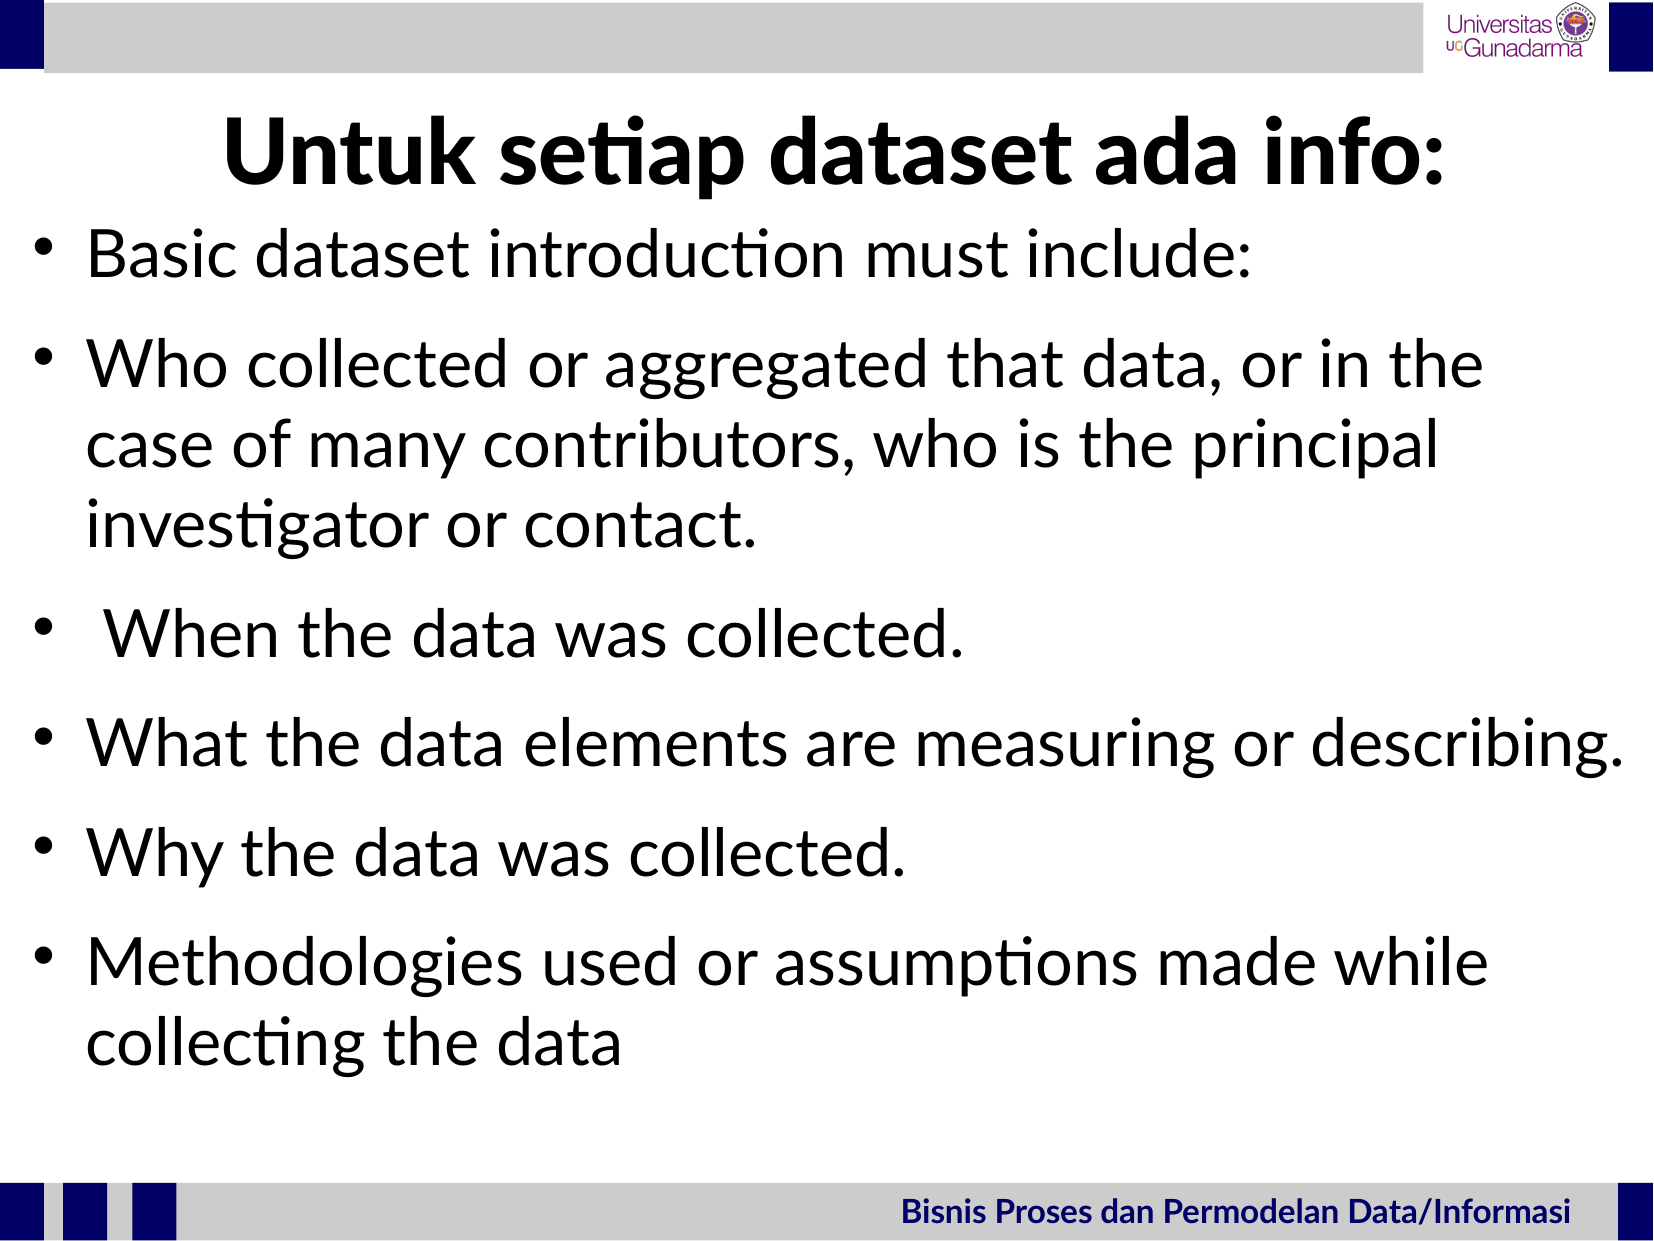

Untuk setiap dataset ada info:
Basic dataset introduction must include:
Who collected or aggregated that data, or in the case of many contributors, who is the principal investigator or contact.
 When the data was collected.
What the data elements are measuring or describing.
Why the data was collected.
Methodologies used or assumptions made while collecting the data